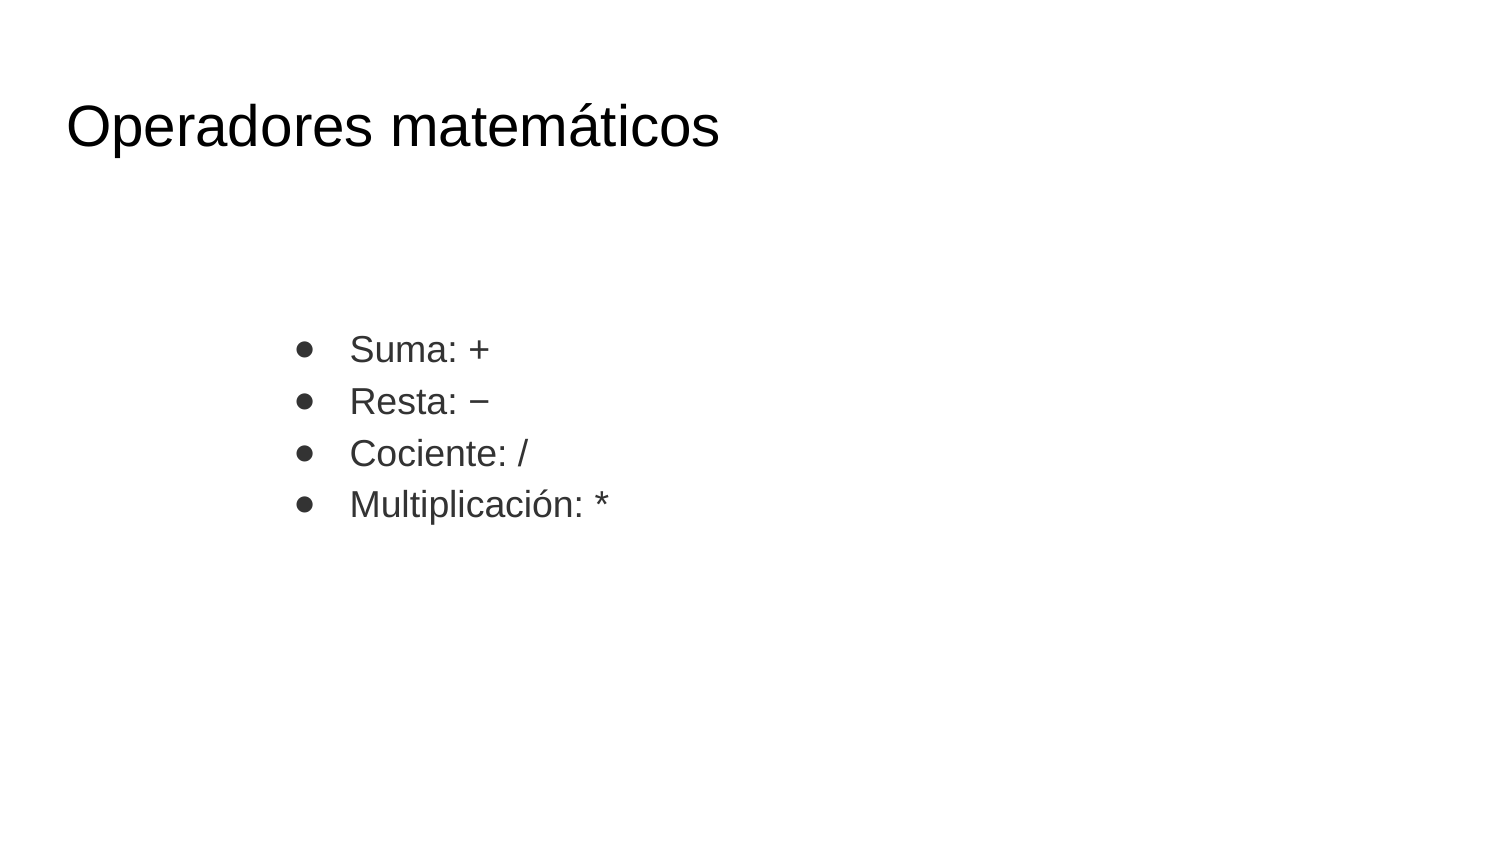

# Operadores matemáticos
Suma: +
Resta: −
Cociente: /
Multiplicación: *